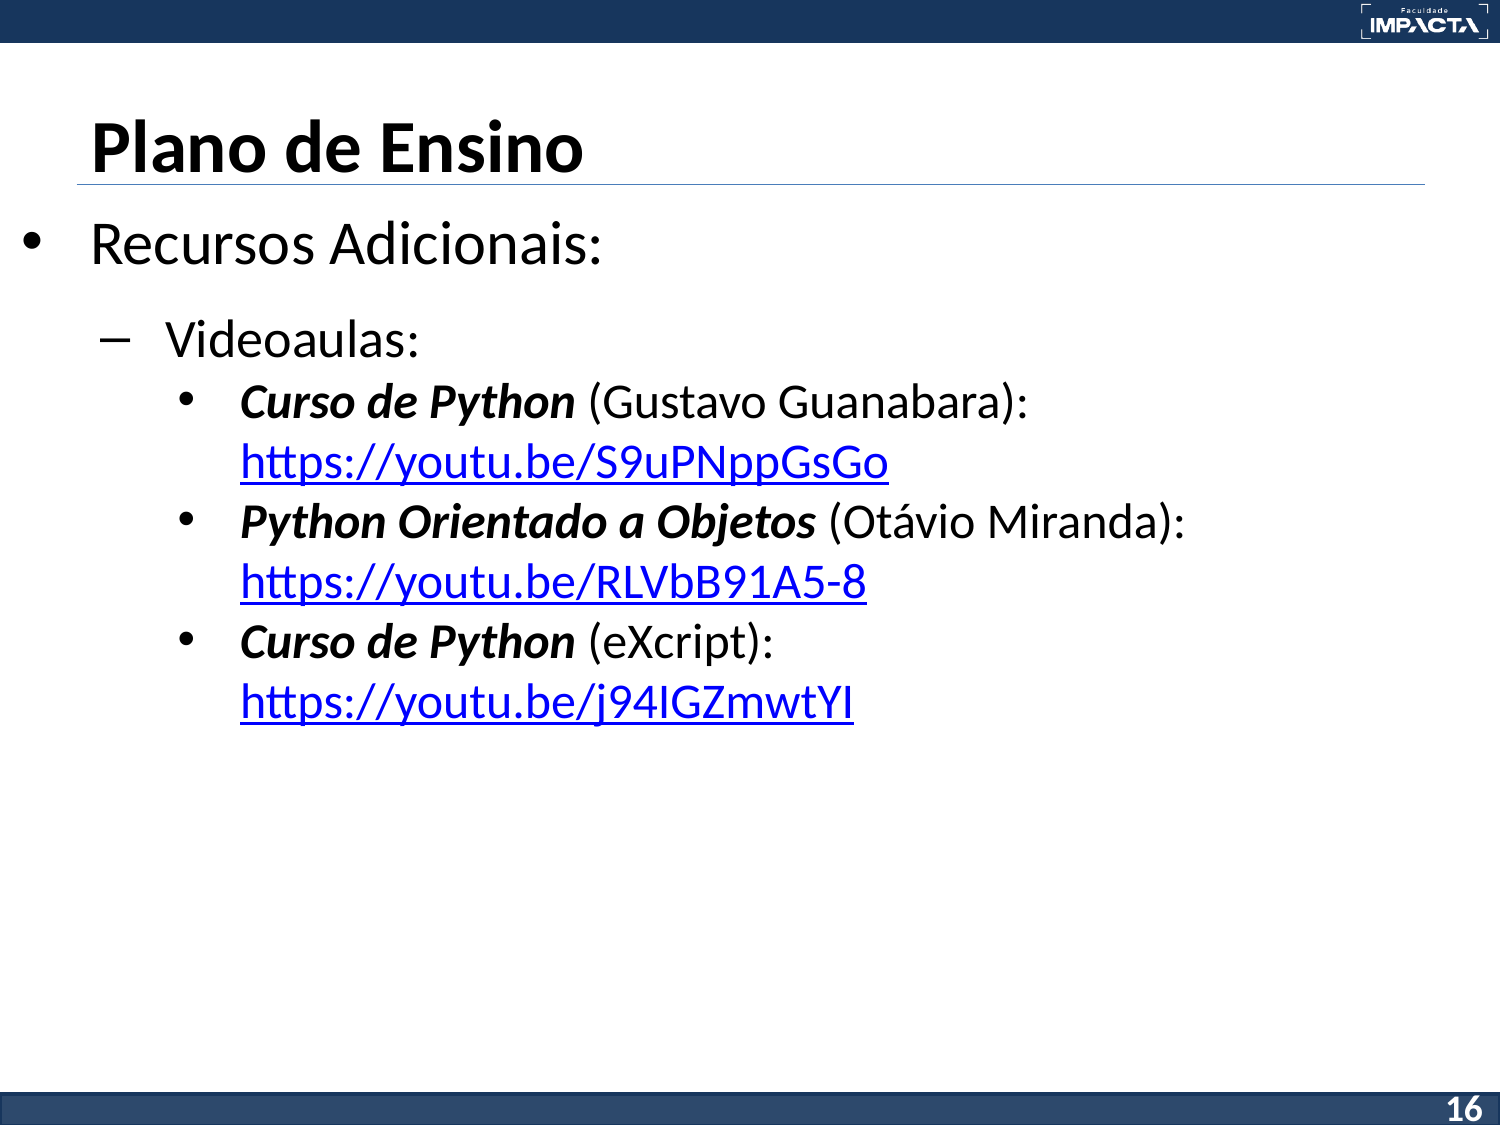

# Plano de Ensino
Recursos Adicionais:

Videoaulas:
Curso de Python (Gustavo Guanabara): https://youtu.be/S9uPNppGsGo
Python Orientado a Objetos (Otávio Miranda): https://youtu.be/RLVbB91A5-8
Curso de Python (eXcript):         https://youtu.be/j94IGZmwtYI
16